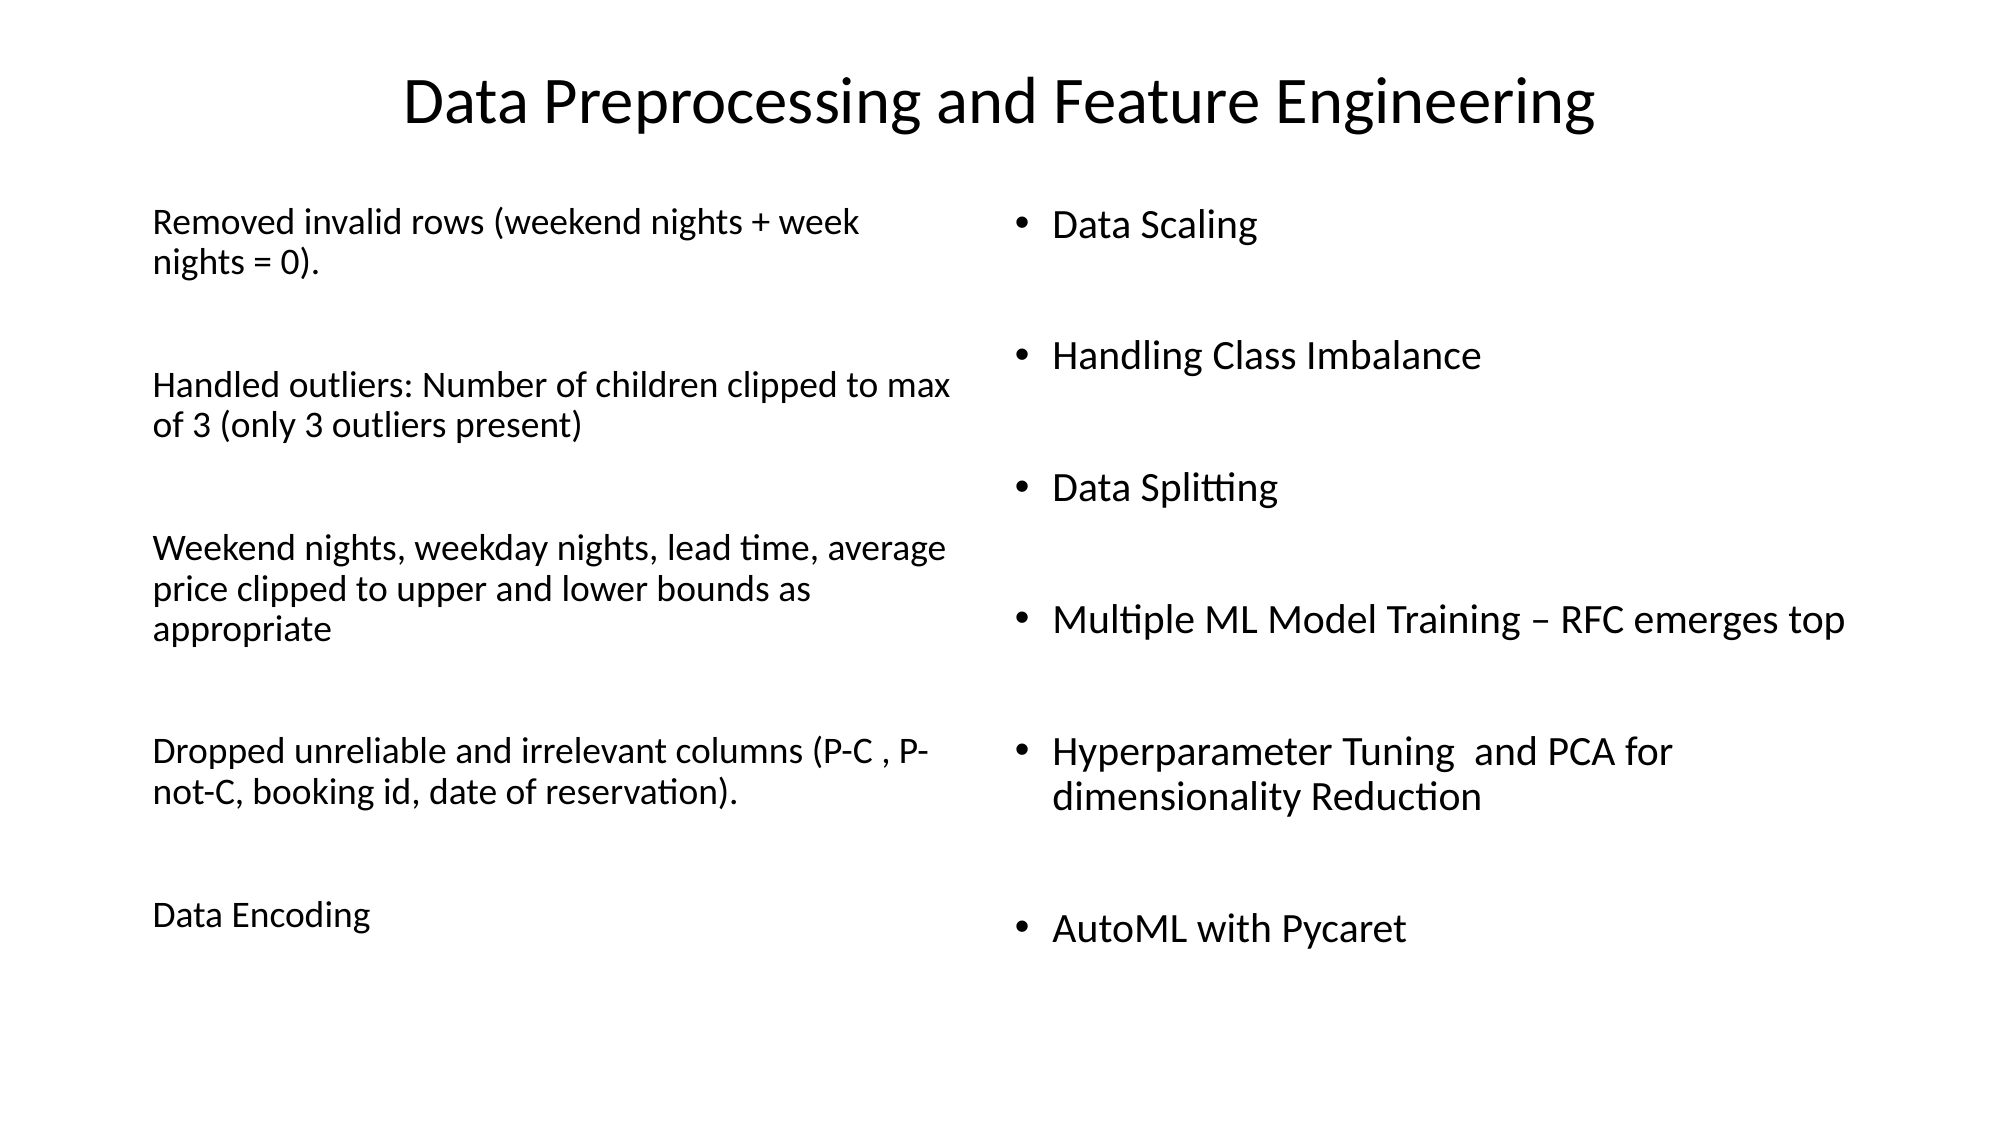

# Data Preprocessing and Feature Engineering
Removed invalid rows (weekend nights + week nights = 0).

Handled outliers: Number of children clipped to max of 3 (only 3 outliers present)

Weekend nights, weekday nights, lead time, average price clipped to upper and lower bounds as appropriate

Dropped unreliable and irrelevant columns (P-C , P-not-C, booking id, date of reservation).

Data Encoding
Data Scaling

Handling Class Imbalance

Data Splitting

Multiple ML Model Training – RFC emerges top

Hyperparameter Tuning  and PCA for dimensionality Reduction

AutoML with Pycaret